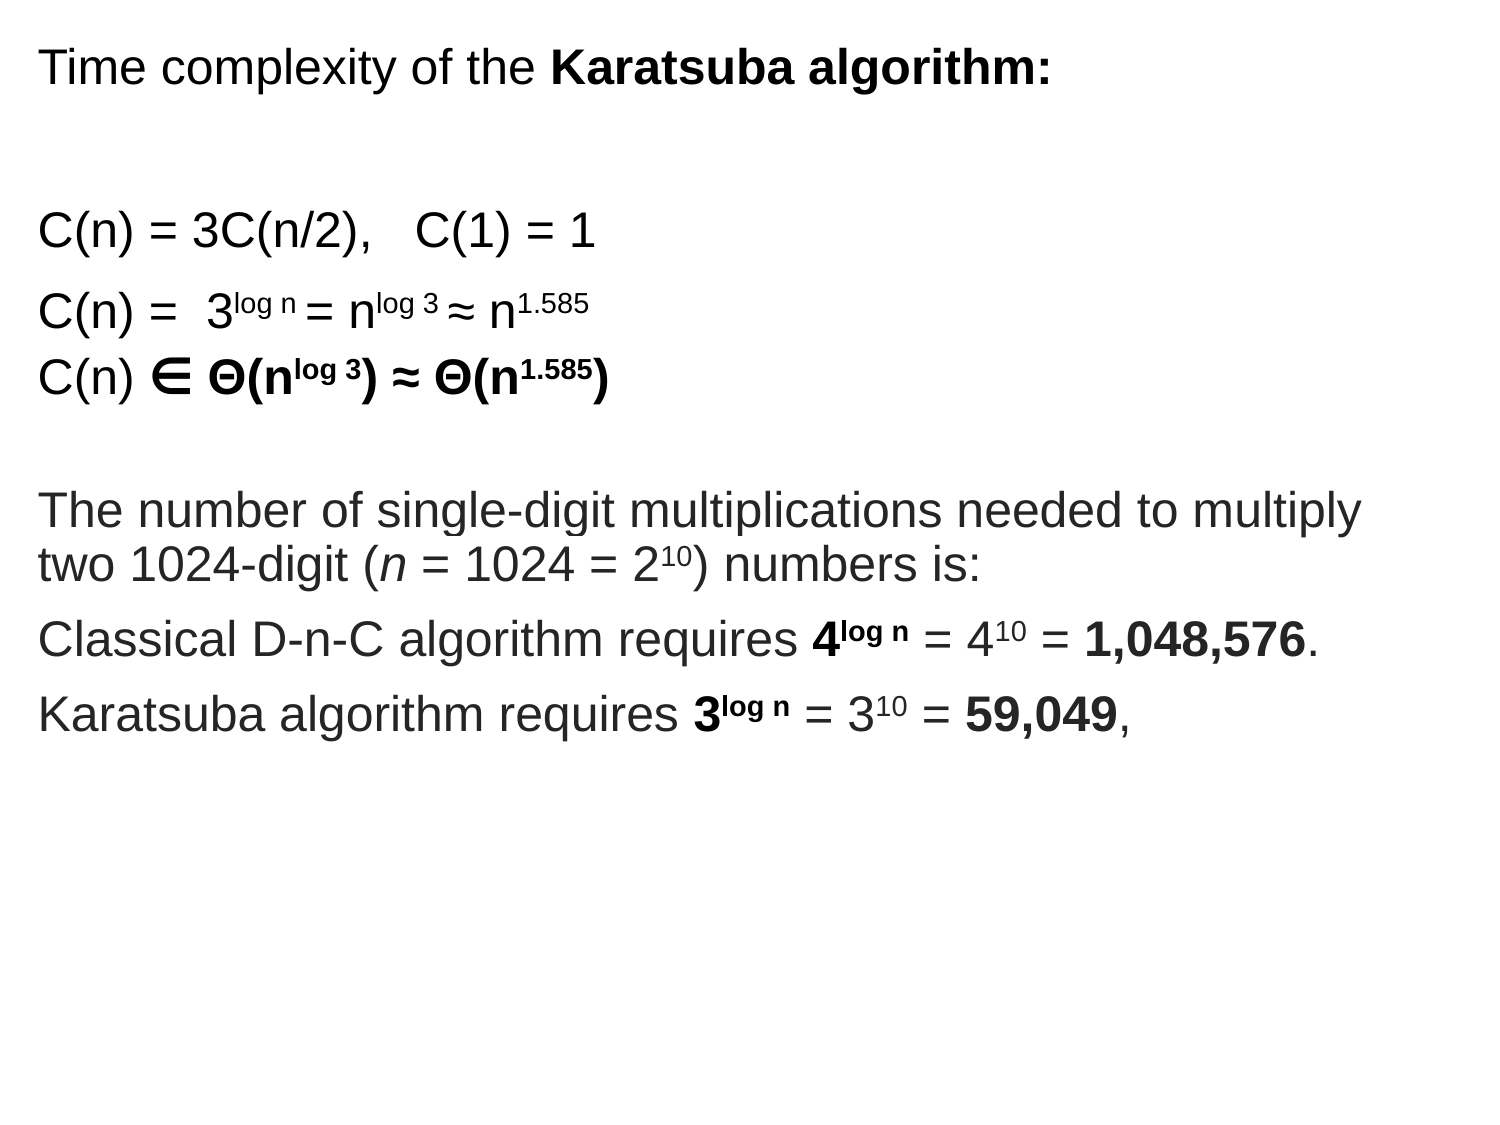

Time complexity of the Karatsuba algorithm:

C(n) = 3C(n/2),   C(1) = 1
C(n) =  3log n = nlog 3 ≈ n1.585
C(n) ∈ Θ(nlog 3) ≈ Θ(n1.585)

The number of single-digit multiplications needed to multiply two 1024-digit (n = 1024 = 210) numbers is:
Classical D-n-C algorithm requires 4log n = 410 = 1,048,576.
Karatsuba algorithm requires 3log n = 310 = 59,049,